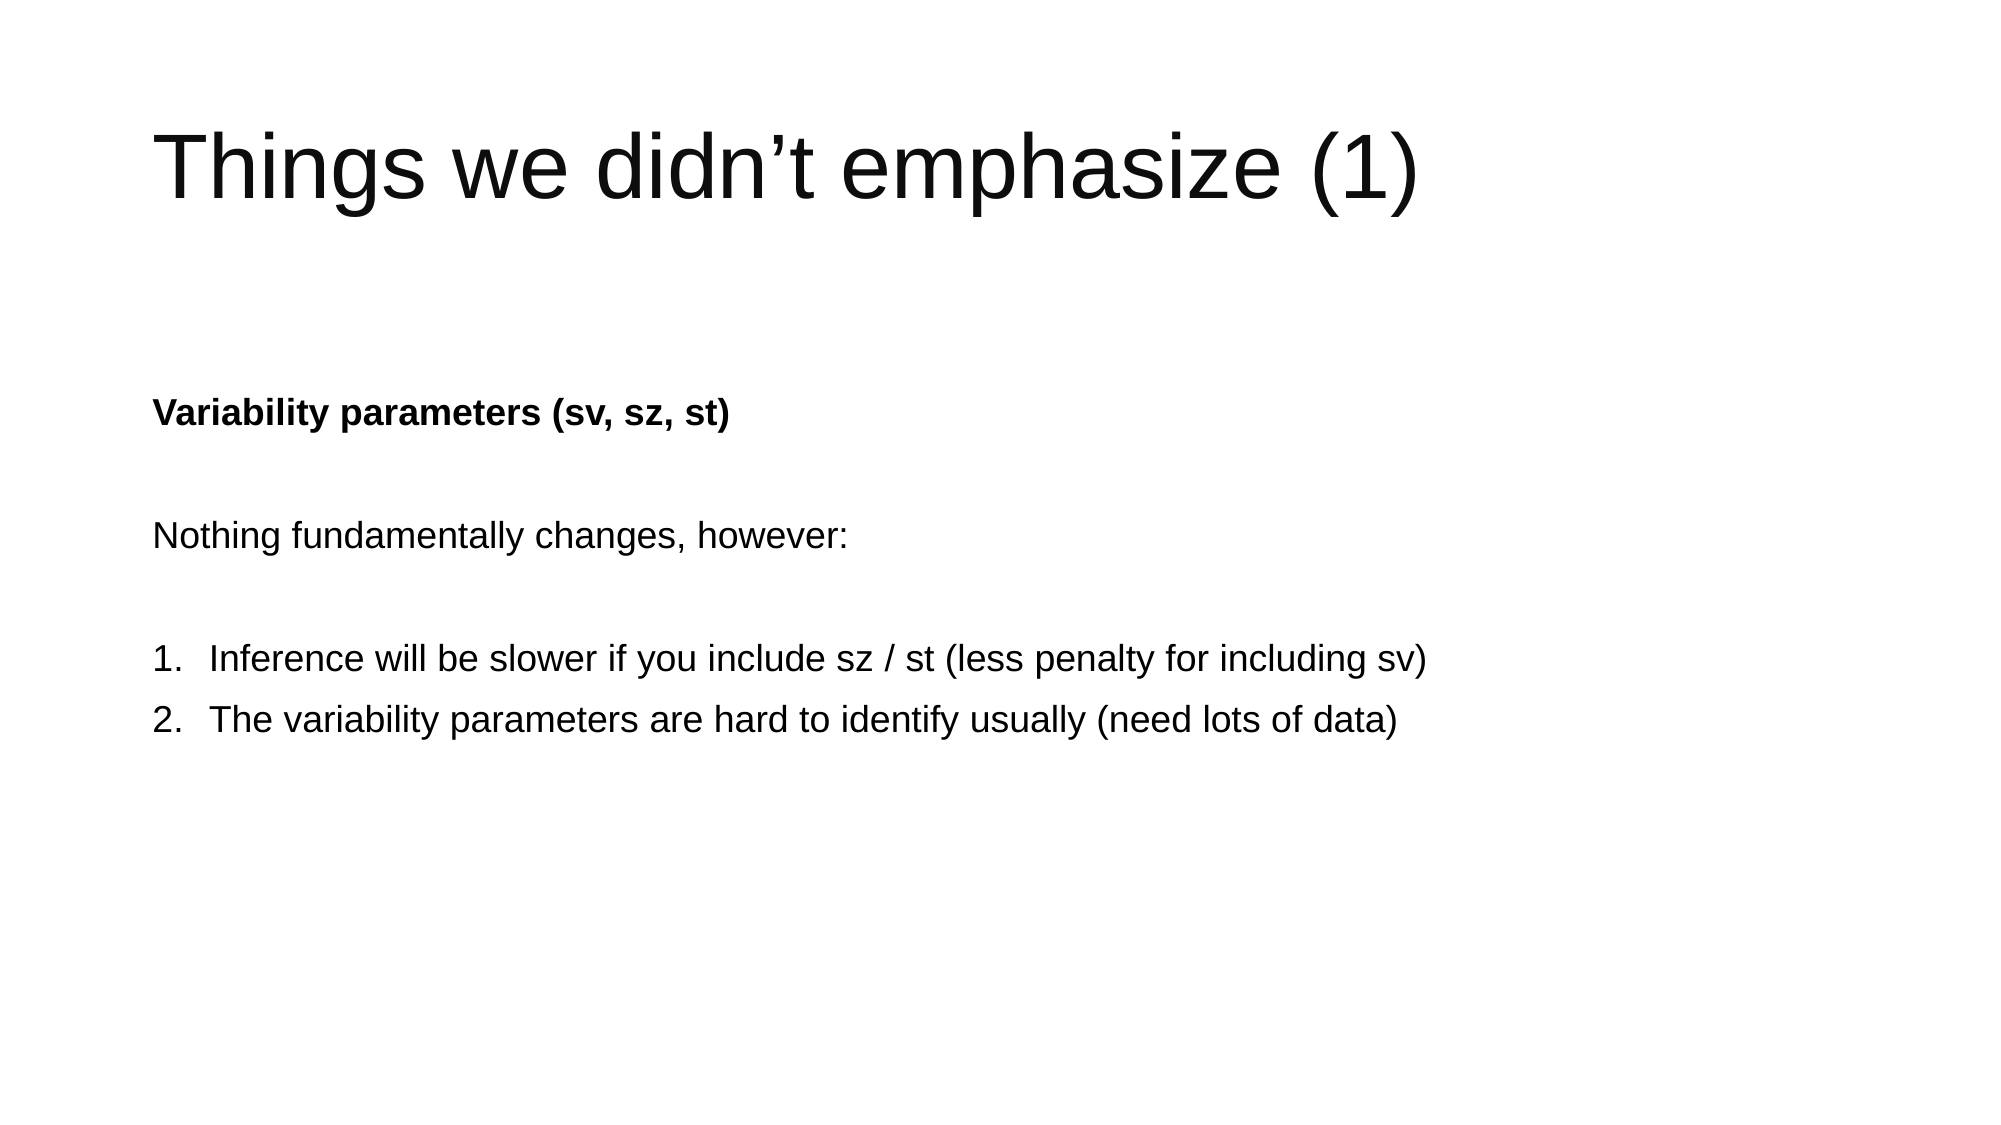

# Things we didn’t emphasize (1)
Variability parameters (sv, sz, st)

Nothing fundamentally changes, however:

Inference will be slower if you include sz / st (less penalty for including sv)
The variability parameters are hard to identify usually (need lots of data)